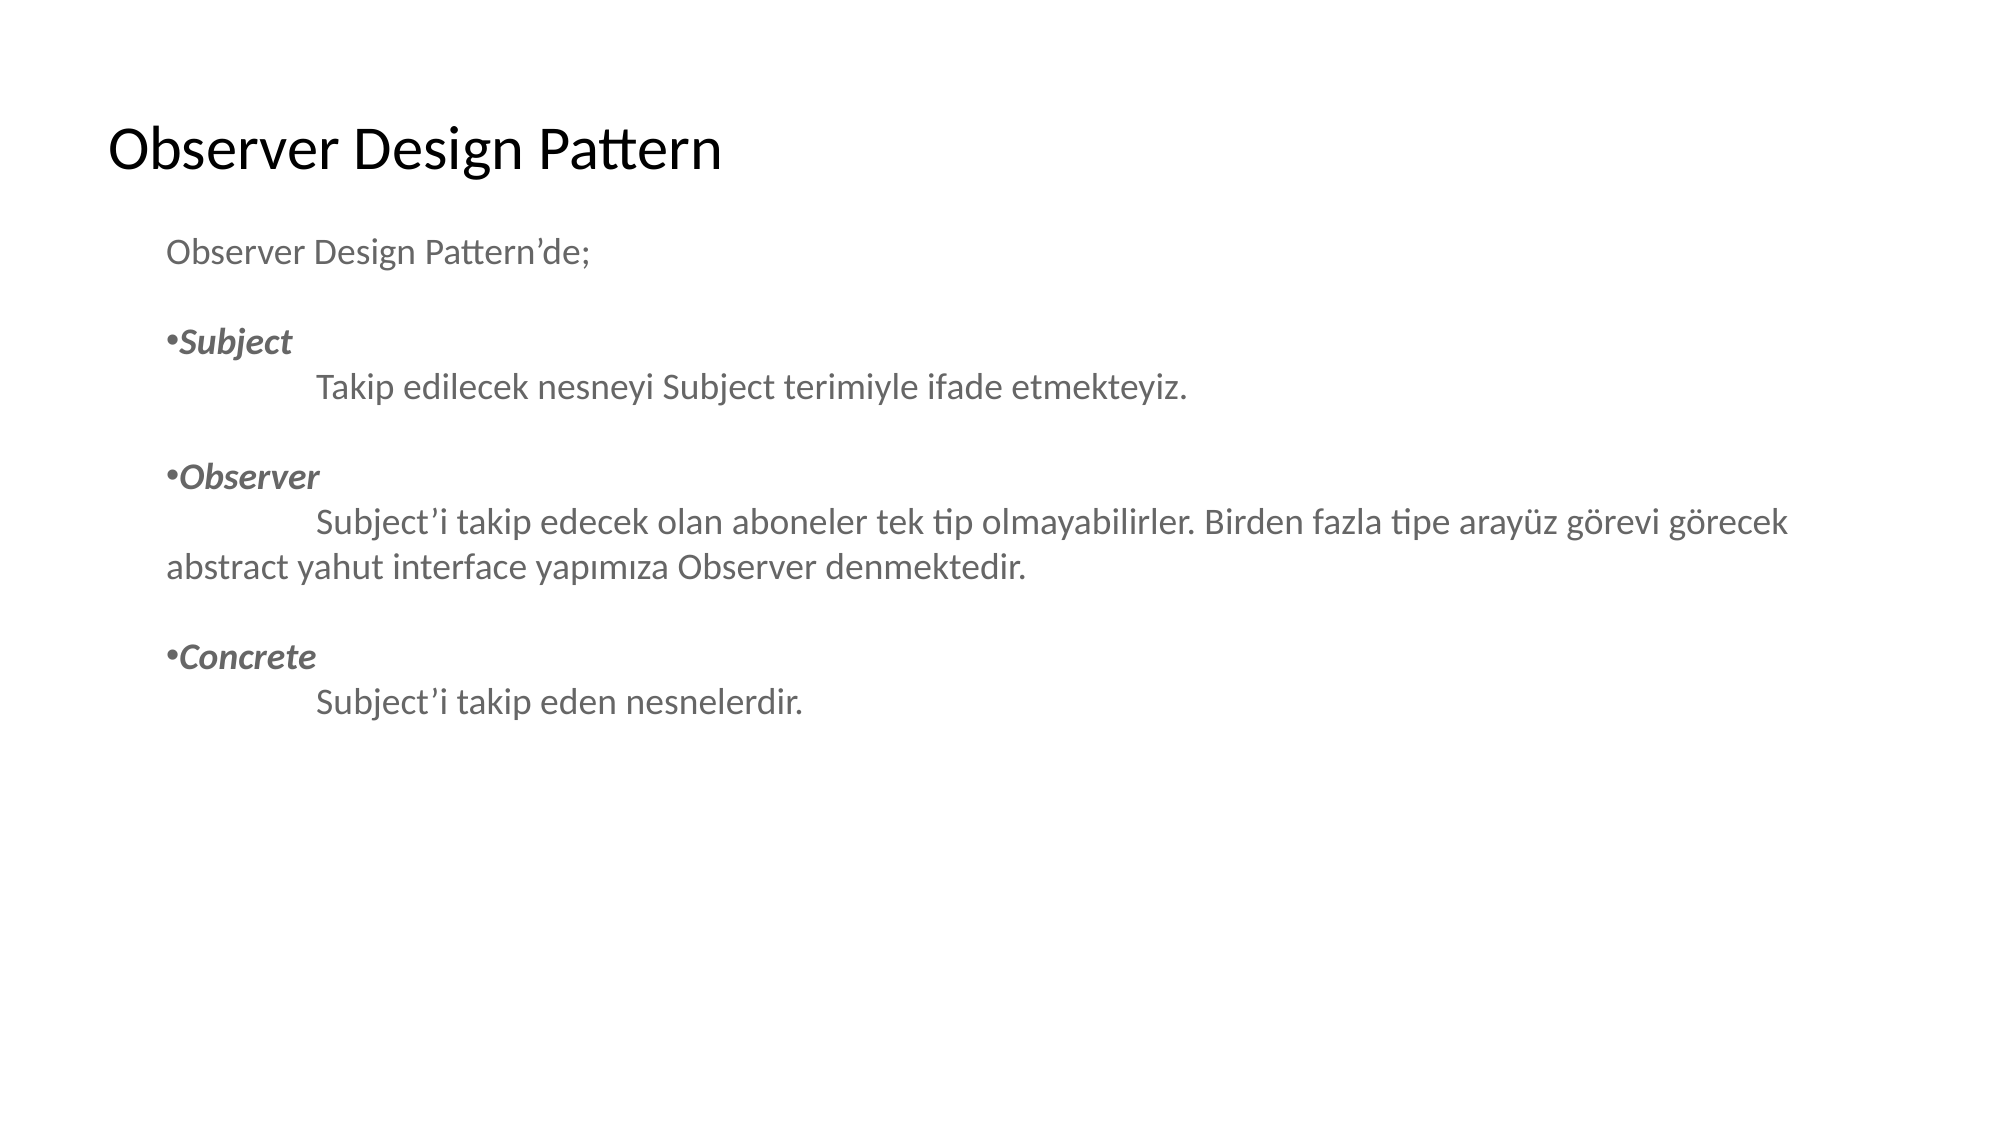

Observer Design Pattern
Observer Design Pattern’de;

Subject
	Takip edilecek nesneyi Subject terimiyle ifade etmekteyiz.

Observer
	Subject’i takip edecek olan aboneler tek tip olmayabilirler. Birden fazla tipe arayüz görevi görecek abstract yahut interface yapımıza Observer denmektedir.

Concrete
	Subject’i takip eden nesnelerdir.